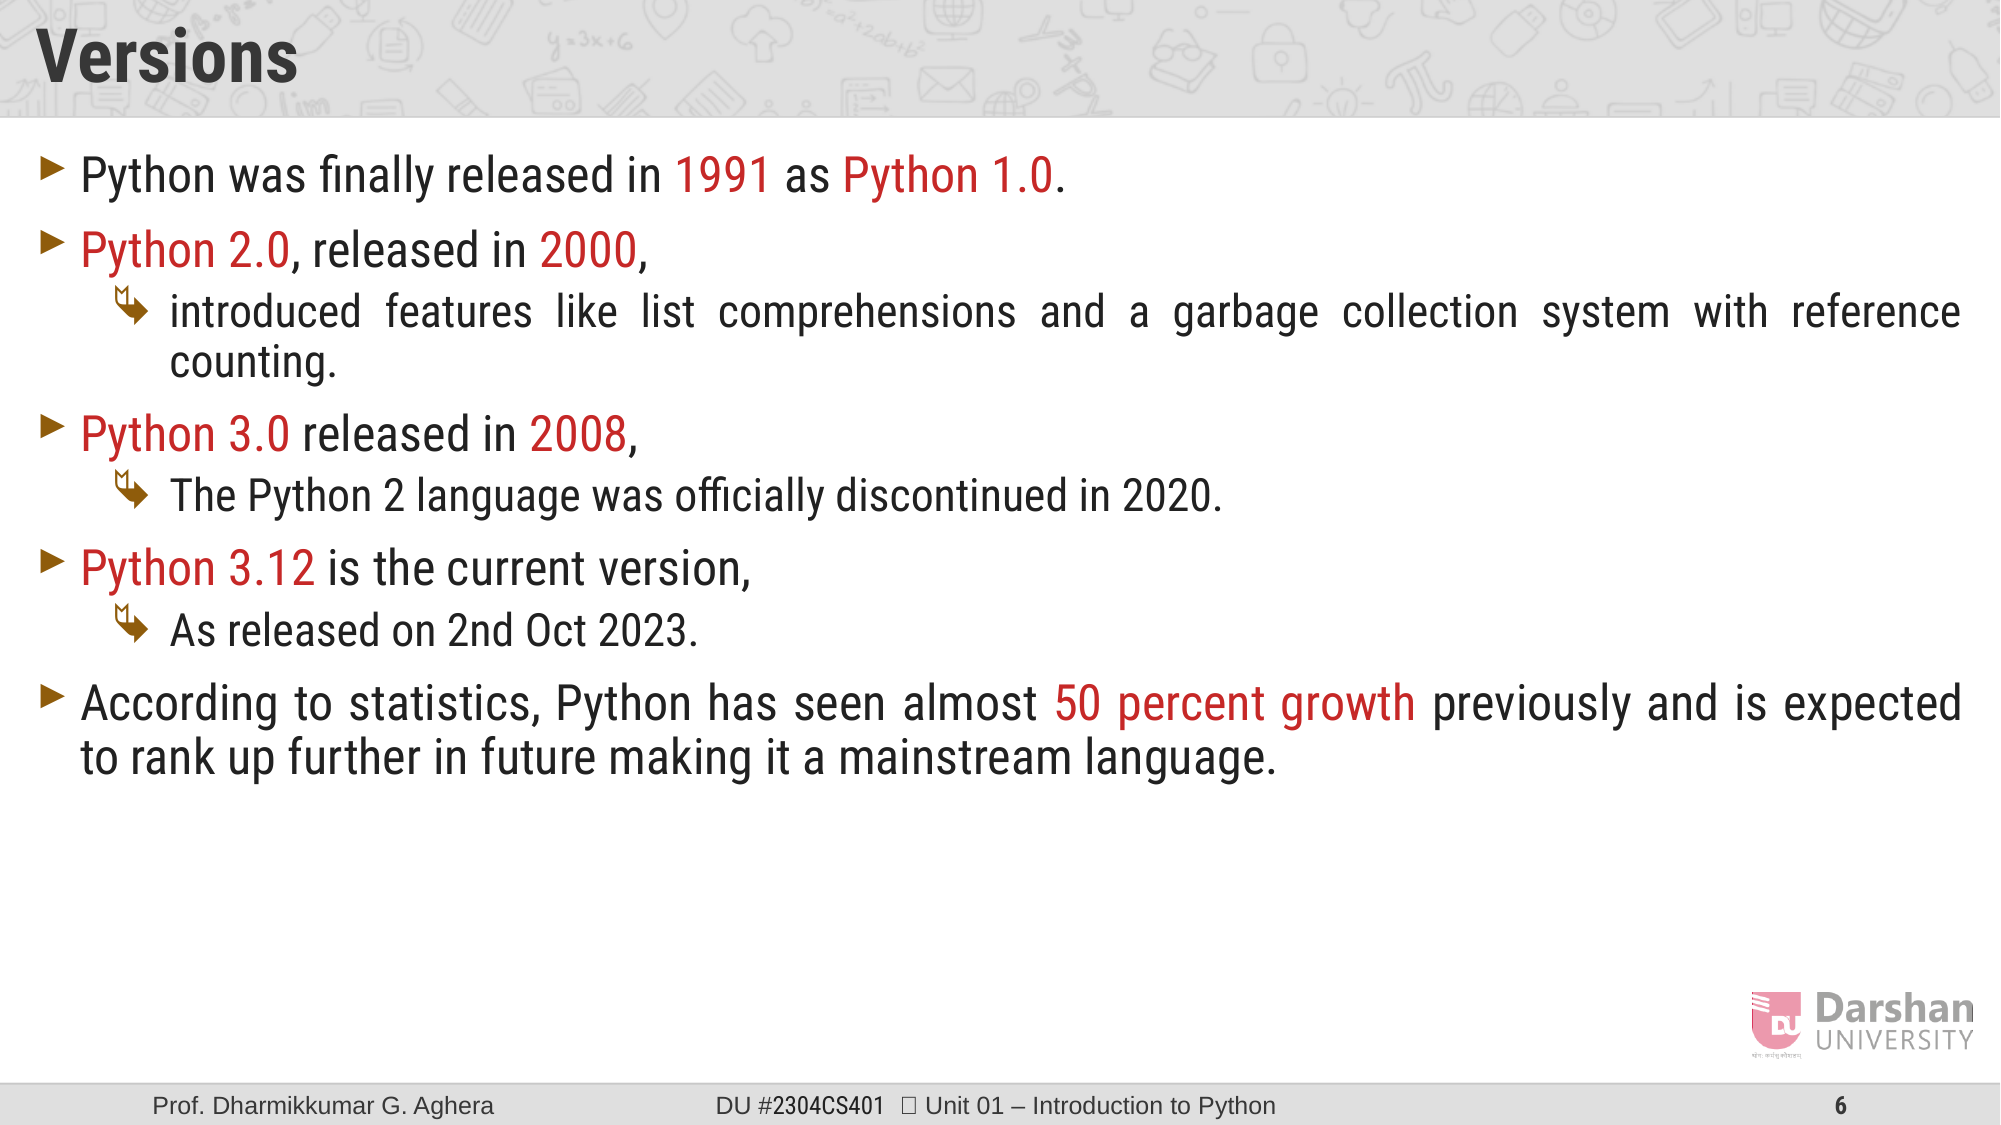

# Versions
Python was finally released in 1991 as Python 1.0.
Python 2.0, released in 2000,
introduced features like list comprehensions and a garbage collection system with reference counting.
Python 3.0 released in 2008,
The Python 2 language was officially discontinued in 2020.
Python 3.12 is the current version,
As released on 2nd Oct 2023.
According to statistics, Python has seen almost 50 percent growth previously and is expected to rank up further in future making it a mainstream language.